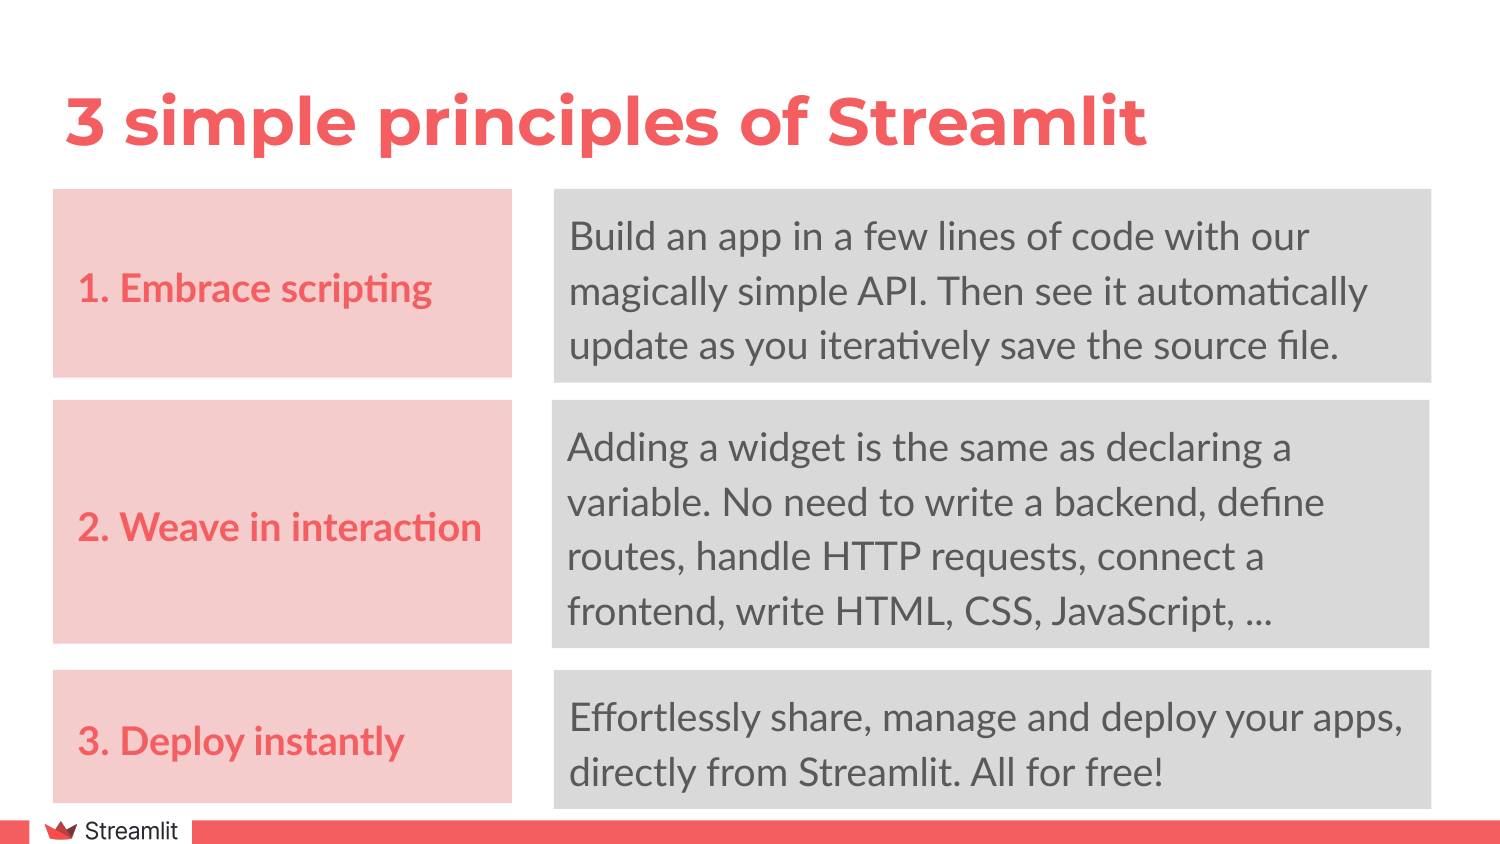

# 3 simple principles of Streamlit
Build an app in a few lines of code with our magically simple API. Then see it automatically update as you iteratively save the source file.
 1. Embrace scripting
 2. Weave in interaction
Adding a widget is the same as declaring a variable. No need to write a backend, define routes, handle HTTP requests, connect a frontend, write HTML, CSS, JavaScript, ...
 3. Deploy instantly
Effortlessly share, manage and deploy your apps, directly from Streamlit. All for free!